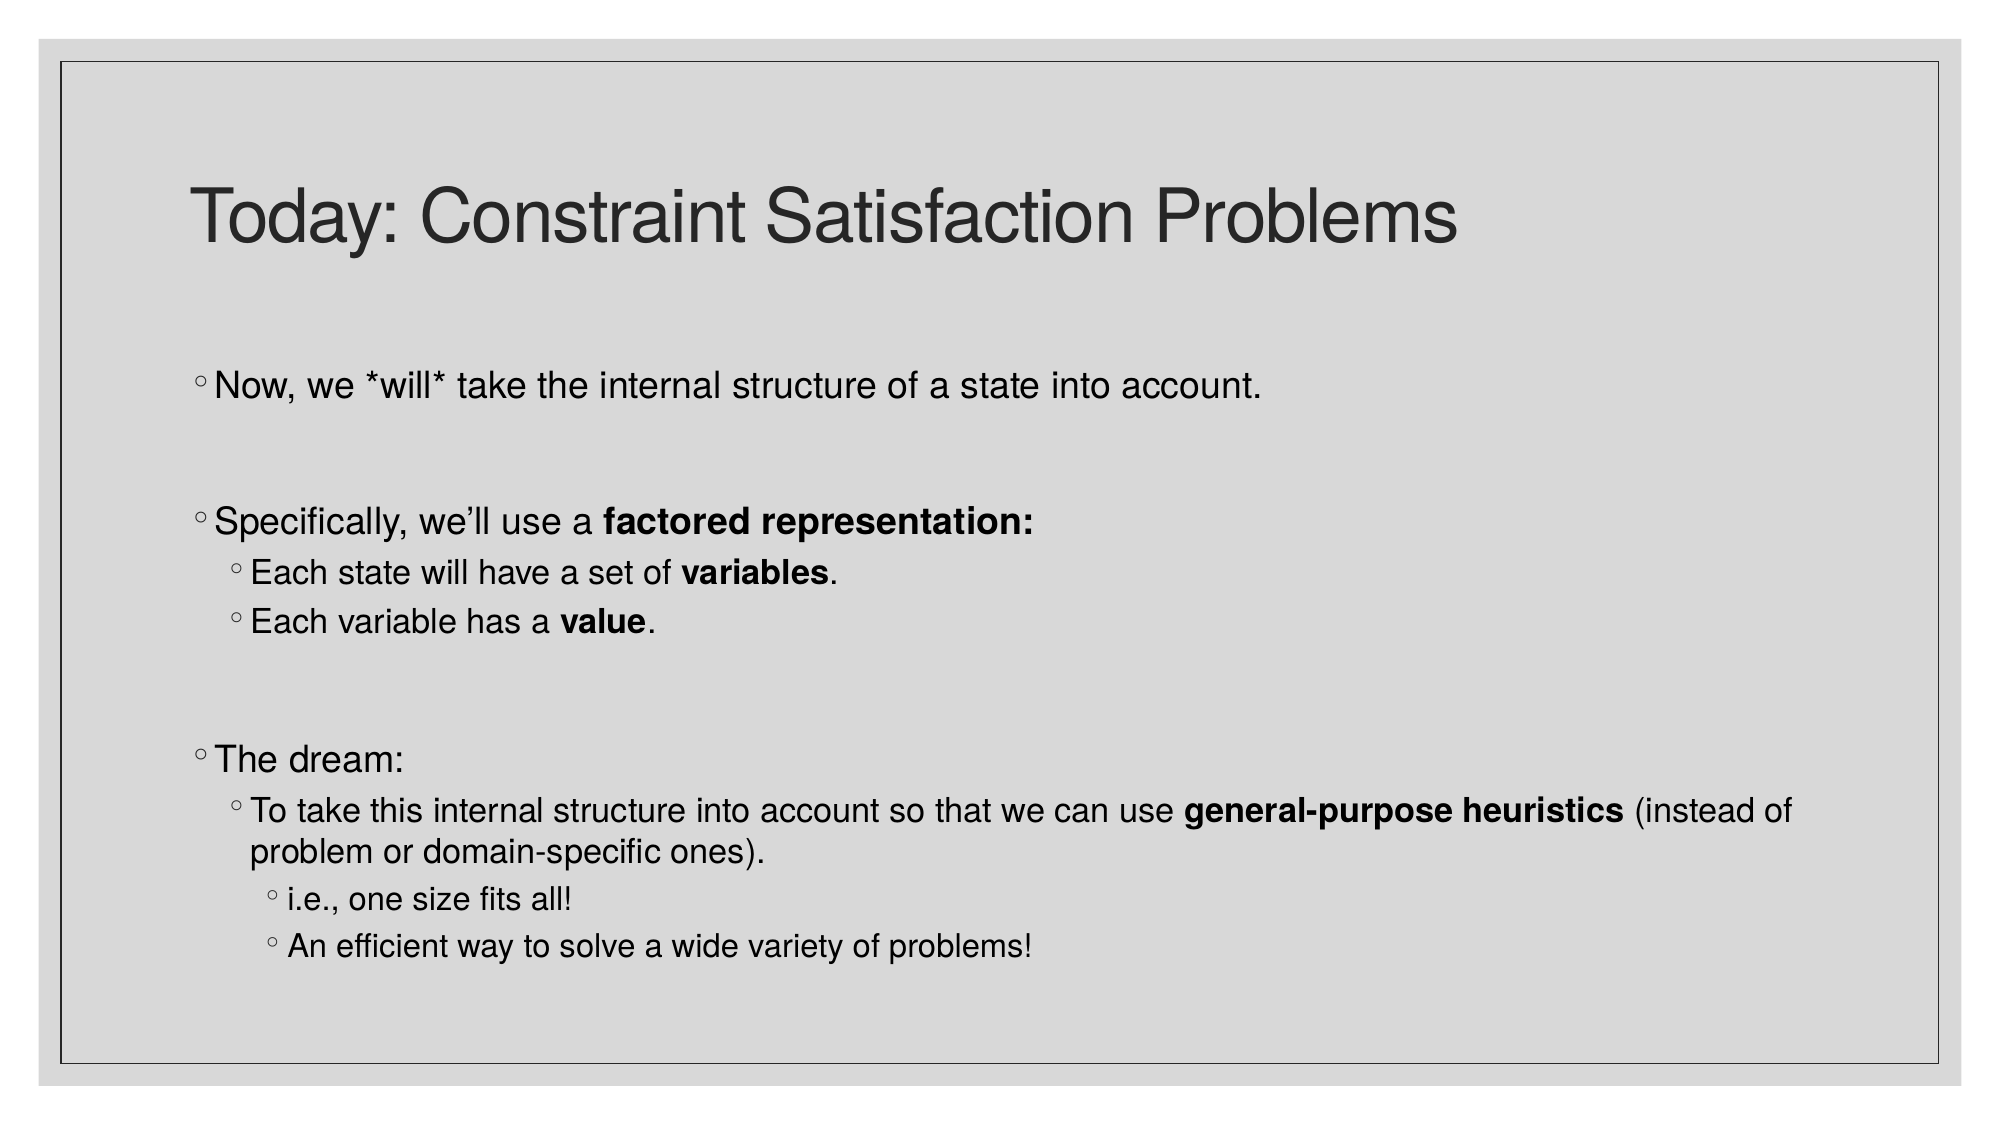

# Today: Constraint Satisfaction Problems
Now, we *will* take the internal structure of a state into account.

Specifically, we’ll use a factored representation:
Each state will have a set of variables.
Each variable has a value.

The dream:
To take this internal structure into account so that we can use general-purpose heuristics (instead of problem or domain-specific ones).
i.e., one size fits all!
An efficient way to solve a wide variety of problems!